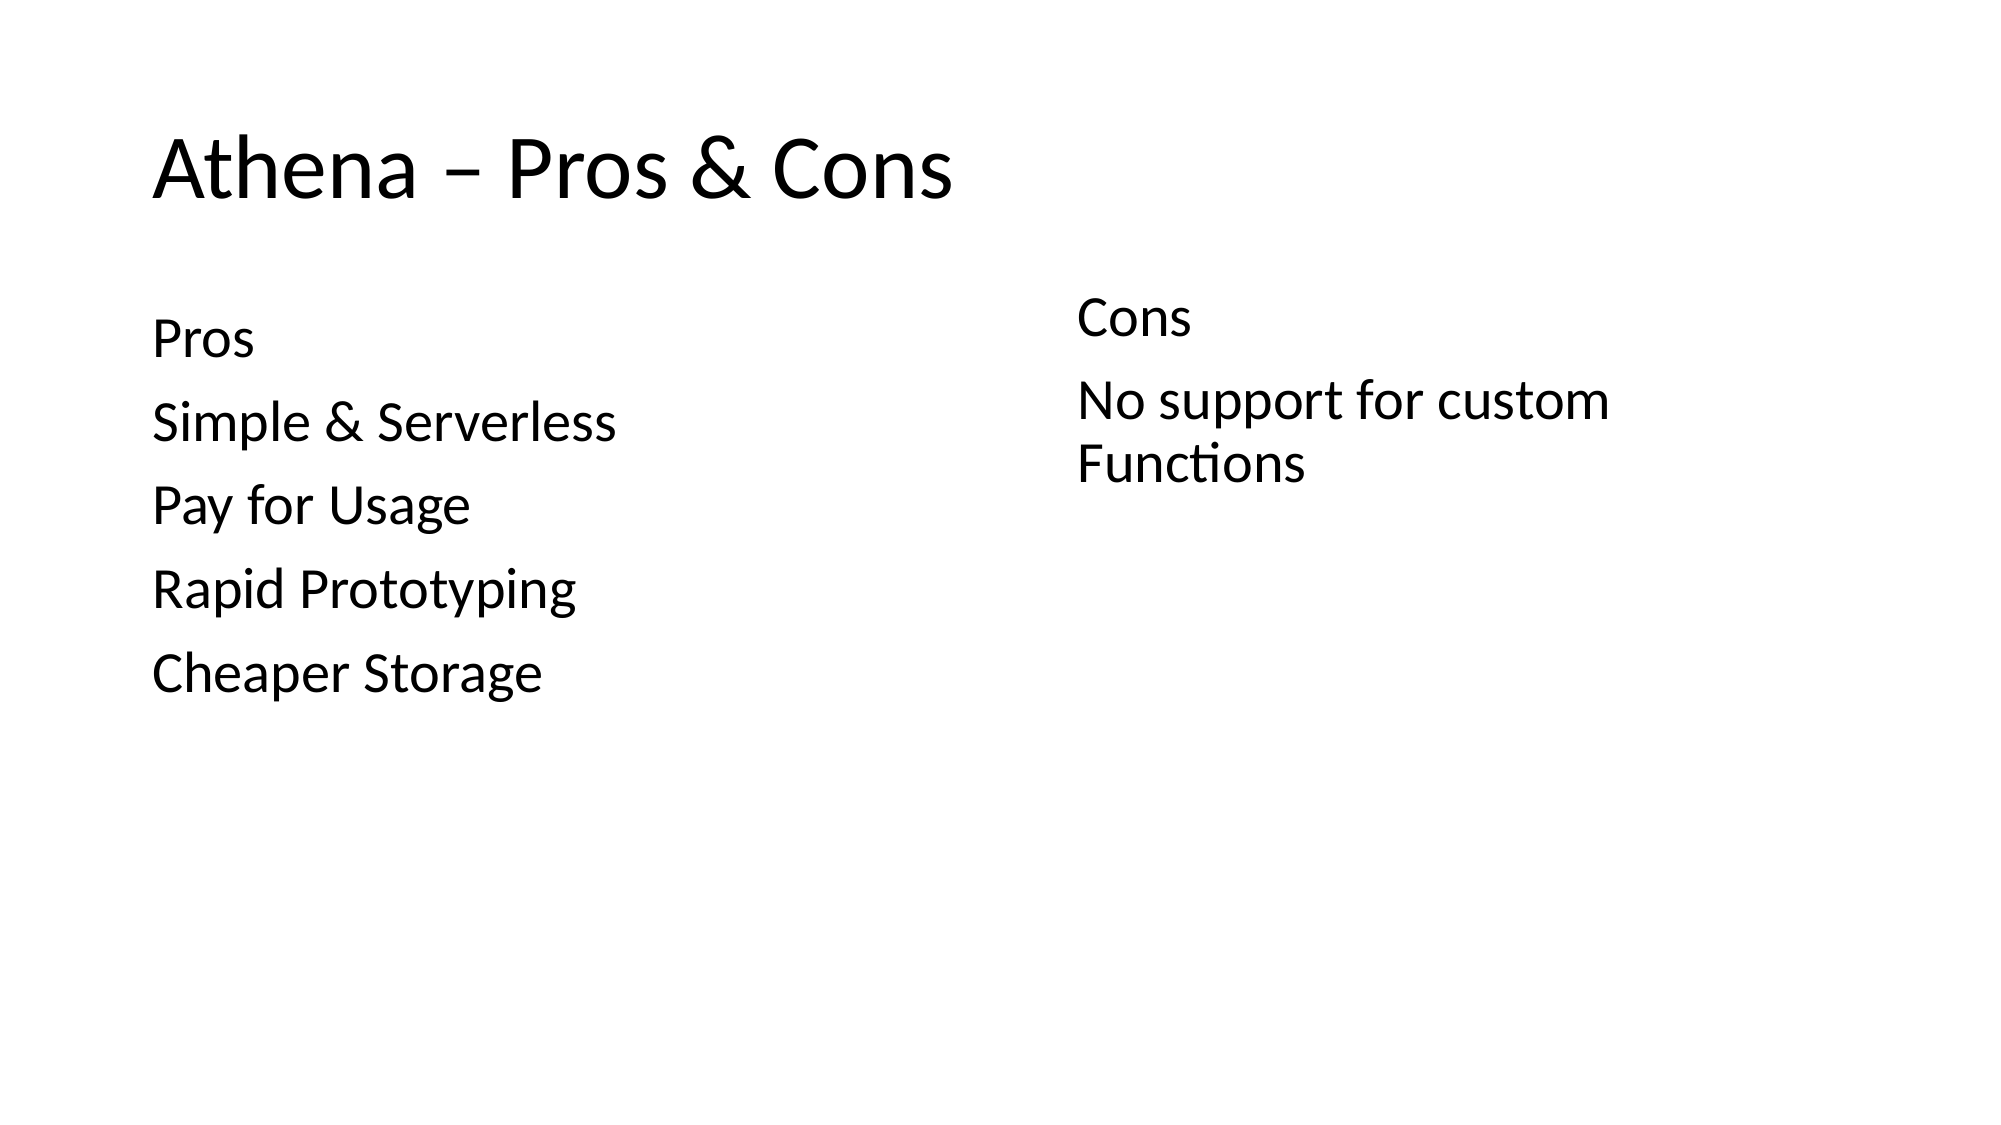

# Athena – Pros & Cons
Cons
No support for custom Functions

Pros
Simple & Serverless
Pay for Usage
Rapid Prototyping
Cheaper Storage